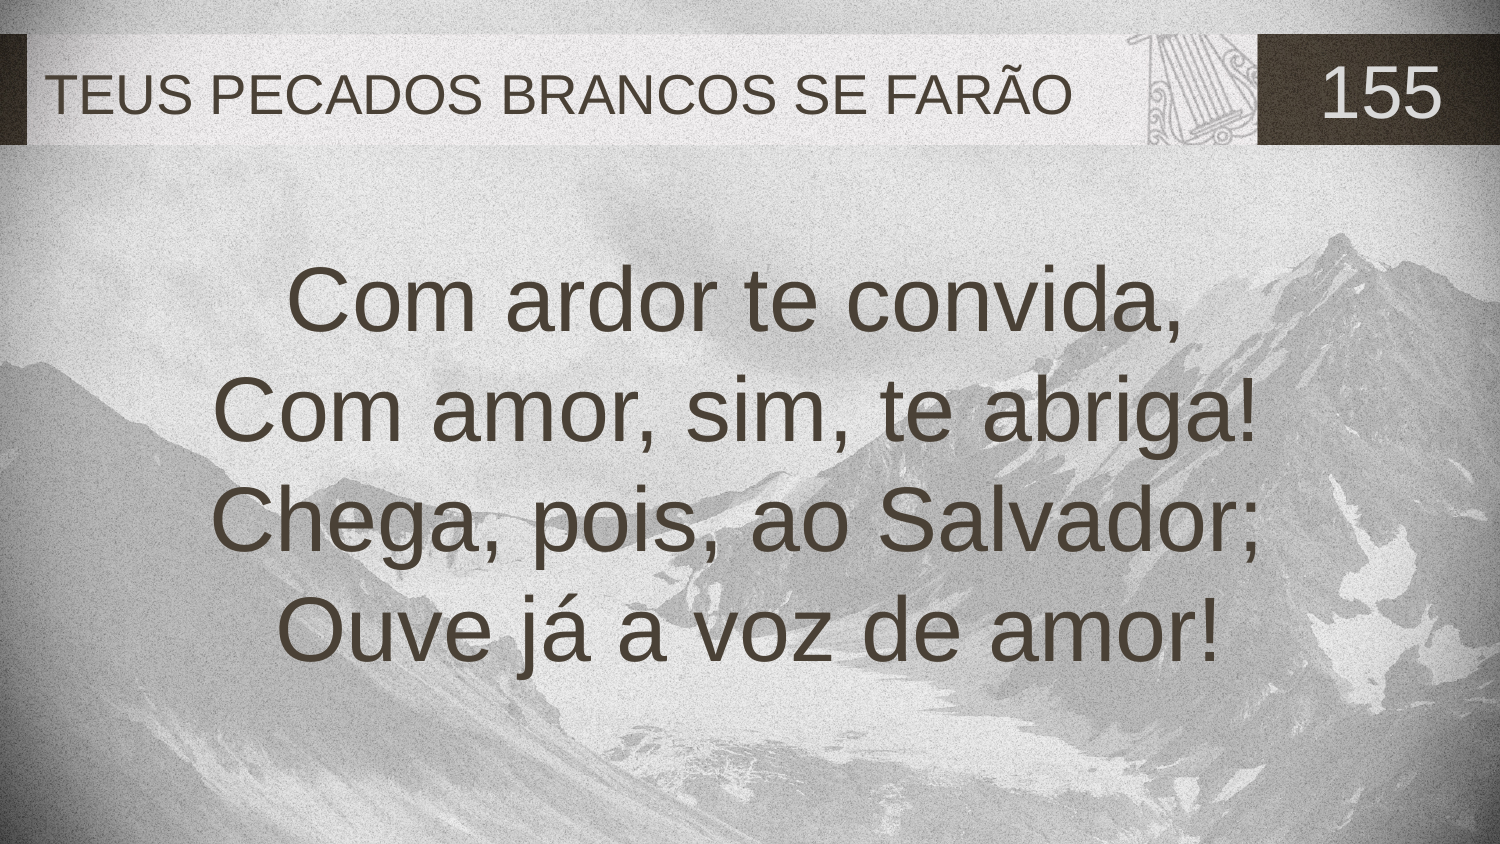

# TEUS PECADOS BRANCOS SE FARÃO
155
Com ardor te convida,
Com amor, sim, te abriga!
Chega, pois, ao Salvador;
Ouve já a voz de amor!